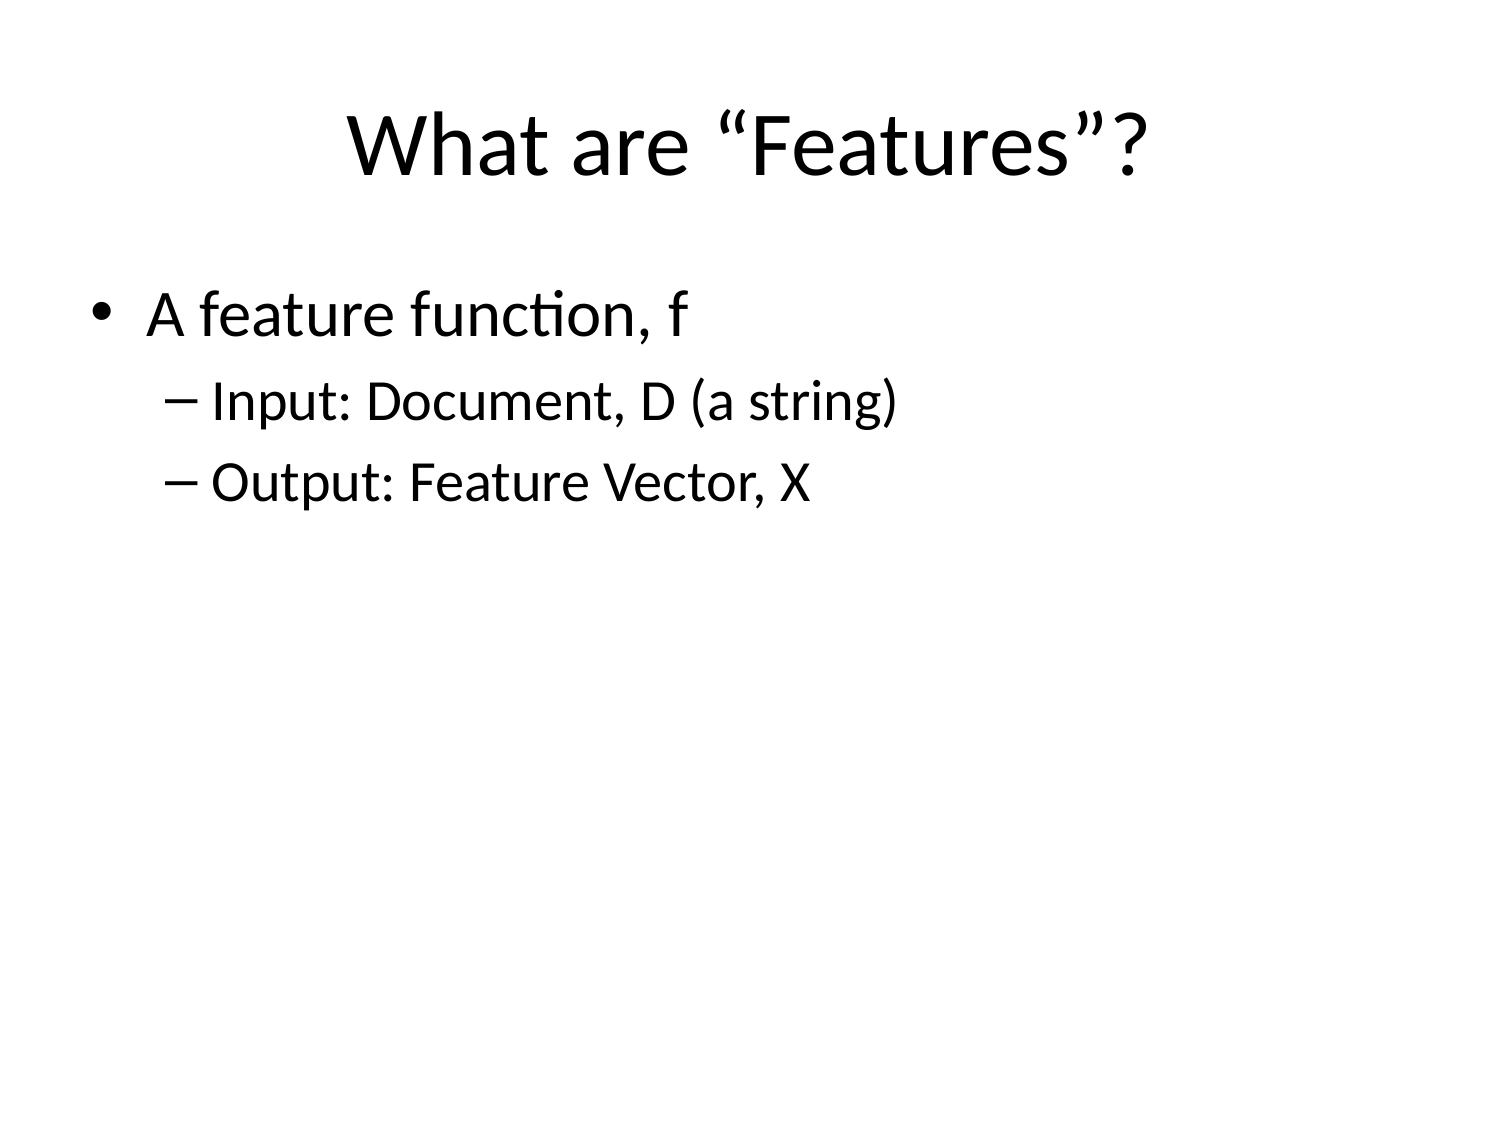

# What are “Features”?
A feature function, f
Input: Document, D (a string)
Output: Feature Vector, X